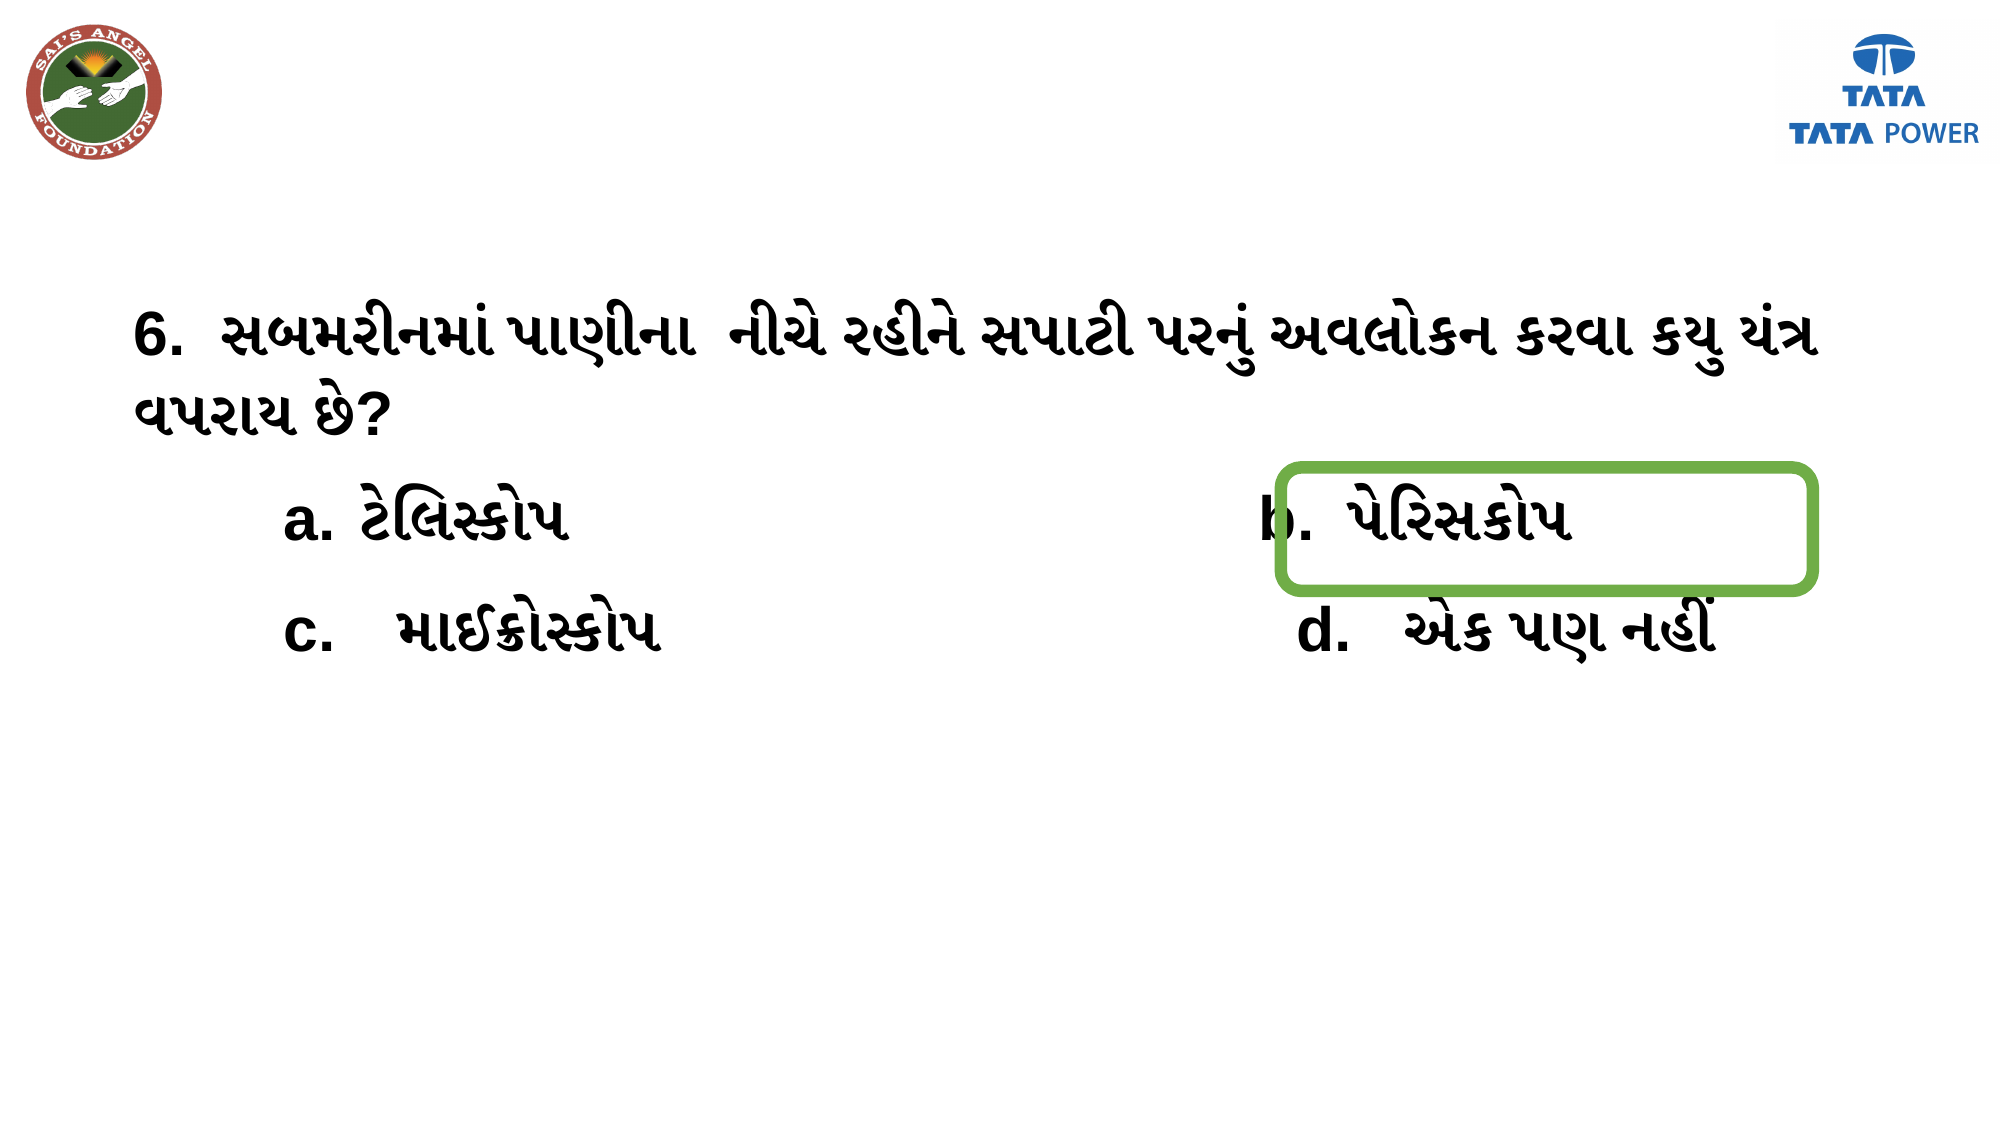

6.  સબમરીનમાં પાણીના  નીચે રહીને સપાટી પરનું અવલોકન કરવા કયુ યંત્ર વપરાય છે?
a. 	ટેલિસ્કોપ      				b.  પેરિસકોપ
c.   	માઈક્રોસ્કોપ					d.   એક પણ નહીં